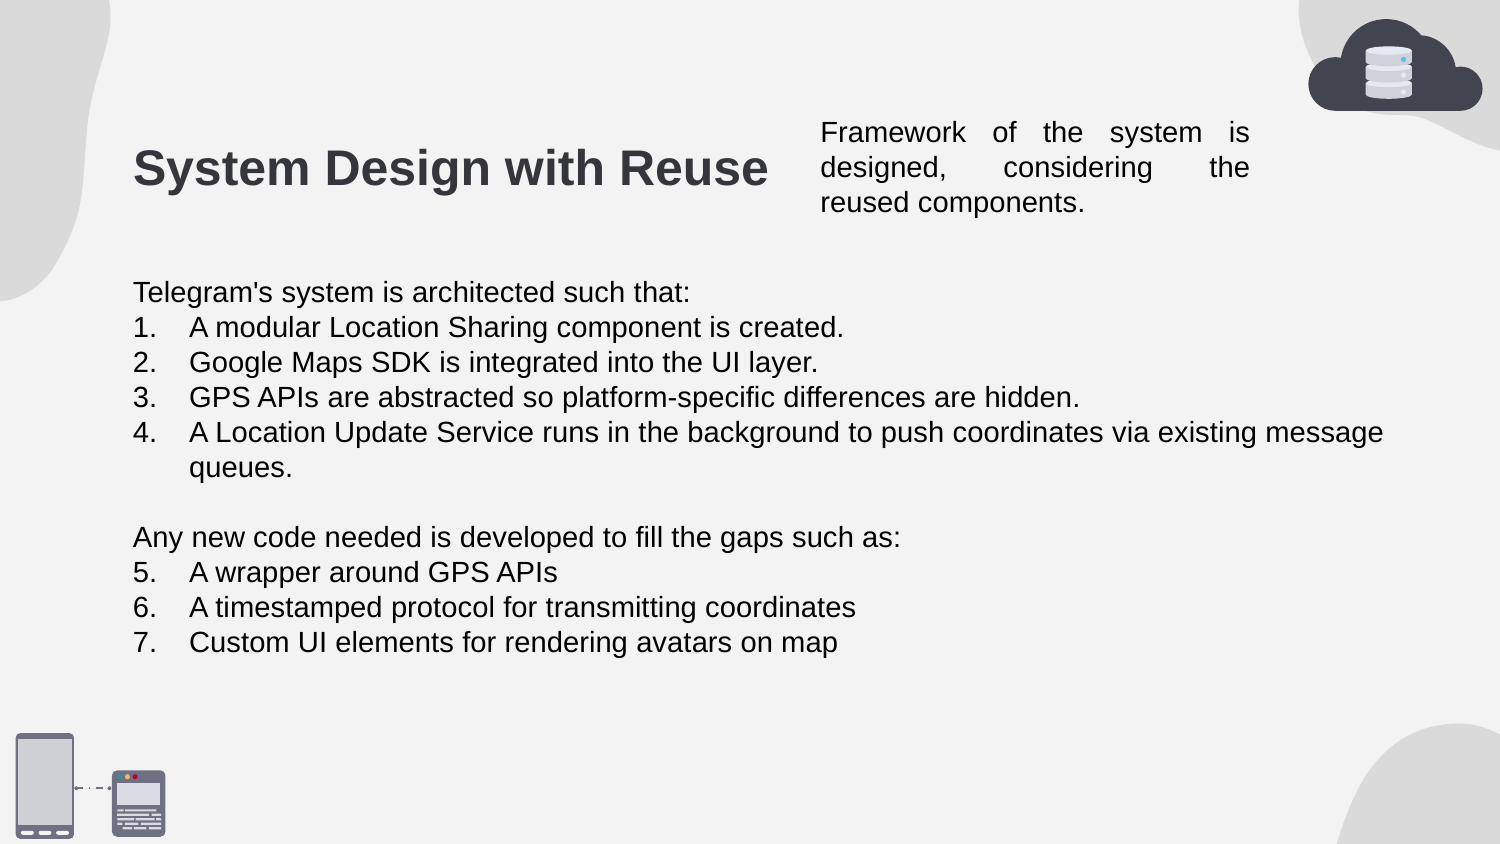

Framework of the system is designed, considering the reused components.
# System Design with Reuse
Telegram's system is architected such that:
A modular Location Sharing component is created.
Google Maps SDK is integrated into the UI layer.
GPS APIs are abstracted so platform-specific differences are hidden.
A Location Update Service runs in the background to push coordinates via existing message queues.

Any new code needed is developed to fill the gaps such as:
A wrapper around GPS APIs
A timestamped protocol for transmitting coordinates
Custom UI elements for rendering avatars on map